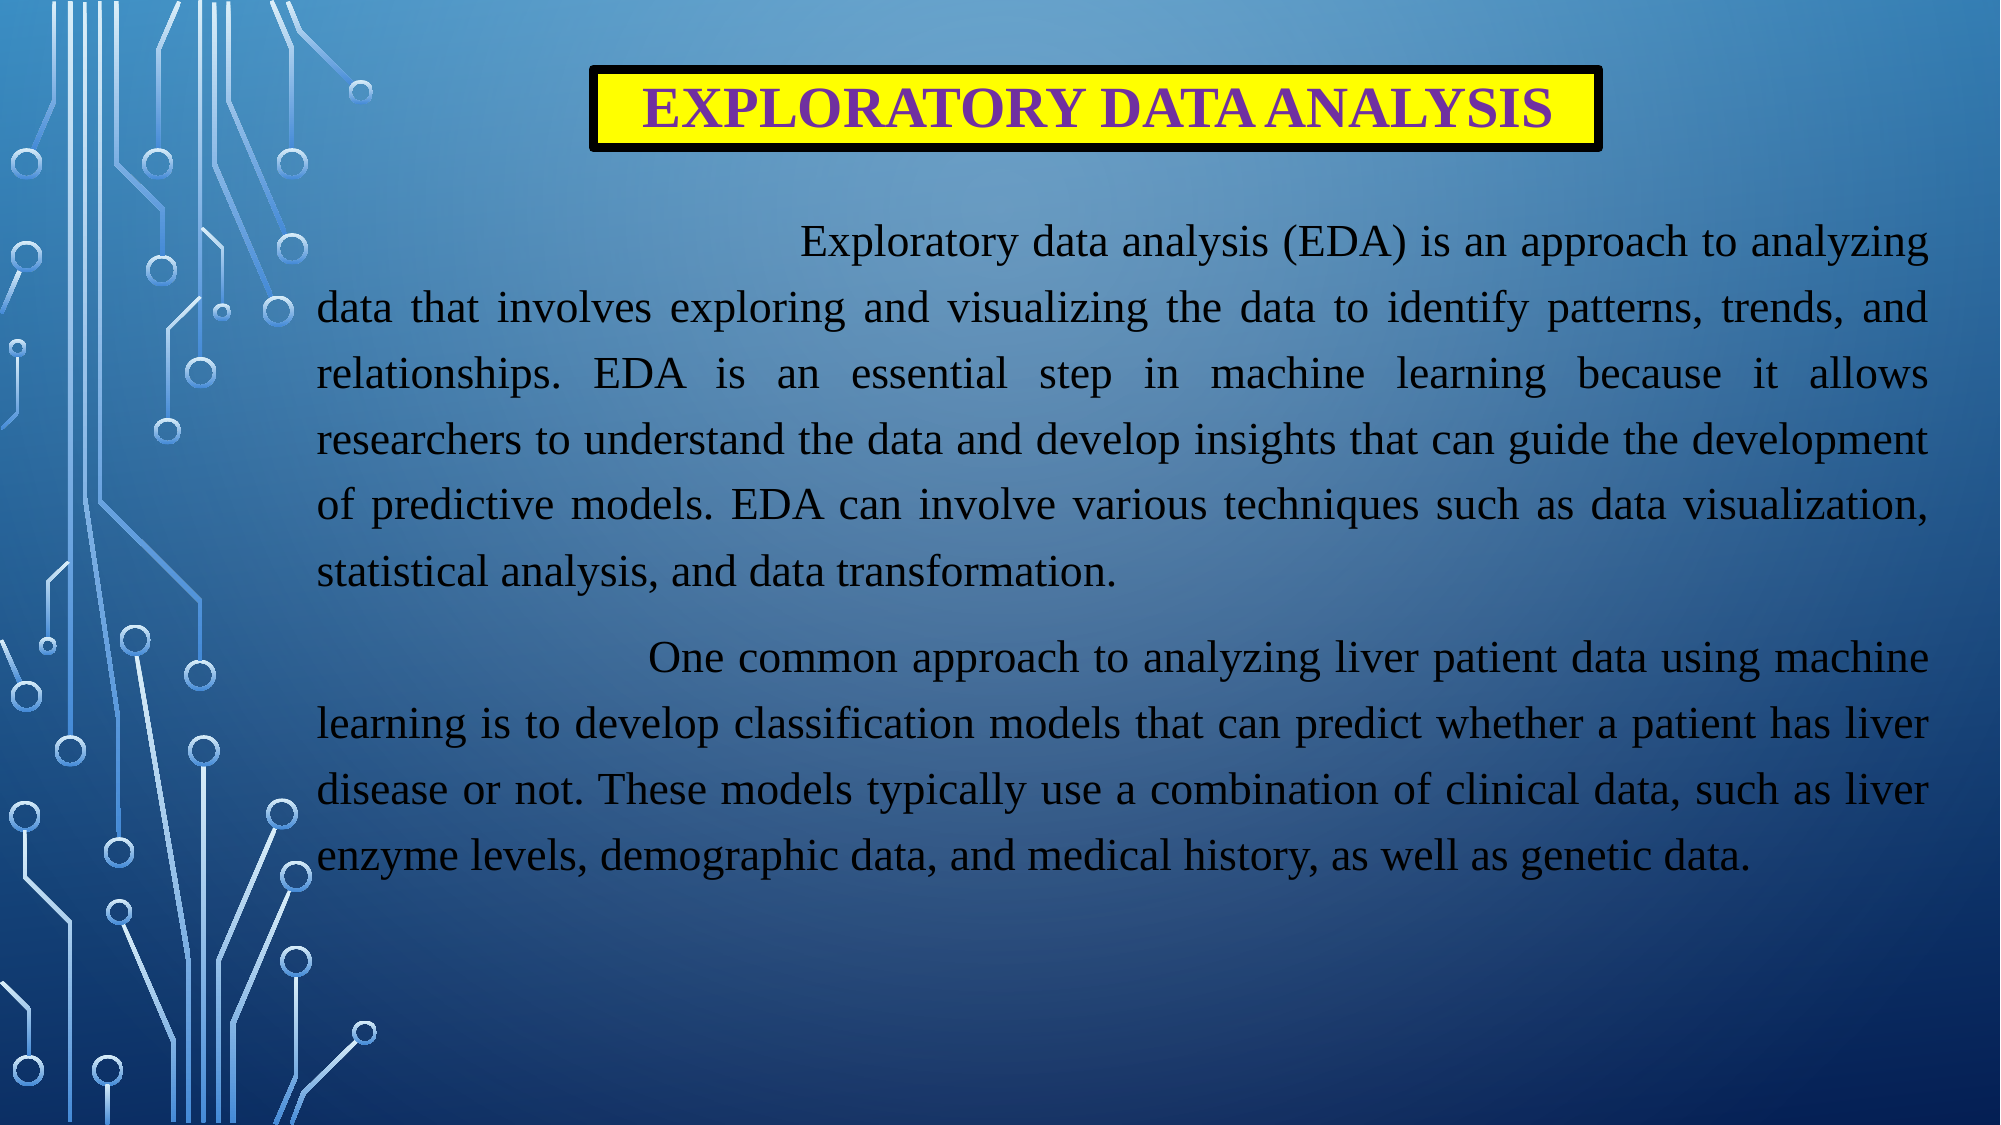

# EXPLORATORY DATA ANALYSIS
                                    Exploratory data analysis (EDA) is an approach to analyzing data that involves exploring and visualizing the data to identify patterns, trends, and relationships. EDA is an essential step in machine learning because it allows researchers to understand the data and develop insights that can guide the development of predictive models. EDA can involve various techniques such as data visualization, statistical analysis, and data transformation.
                        One common approach to analyzing liver patient data using machine learning is to develop classification models that can predict whether a patient has liver disease or not. These models typically use a combination of clinical data, such as liver enzyme levels, demographic data, and medical history, as well as genetic data.